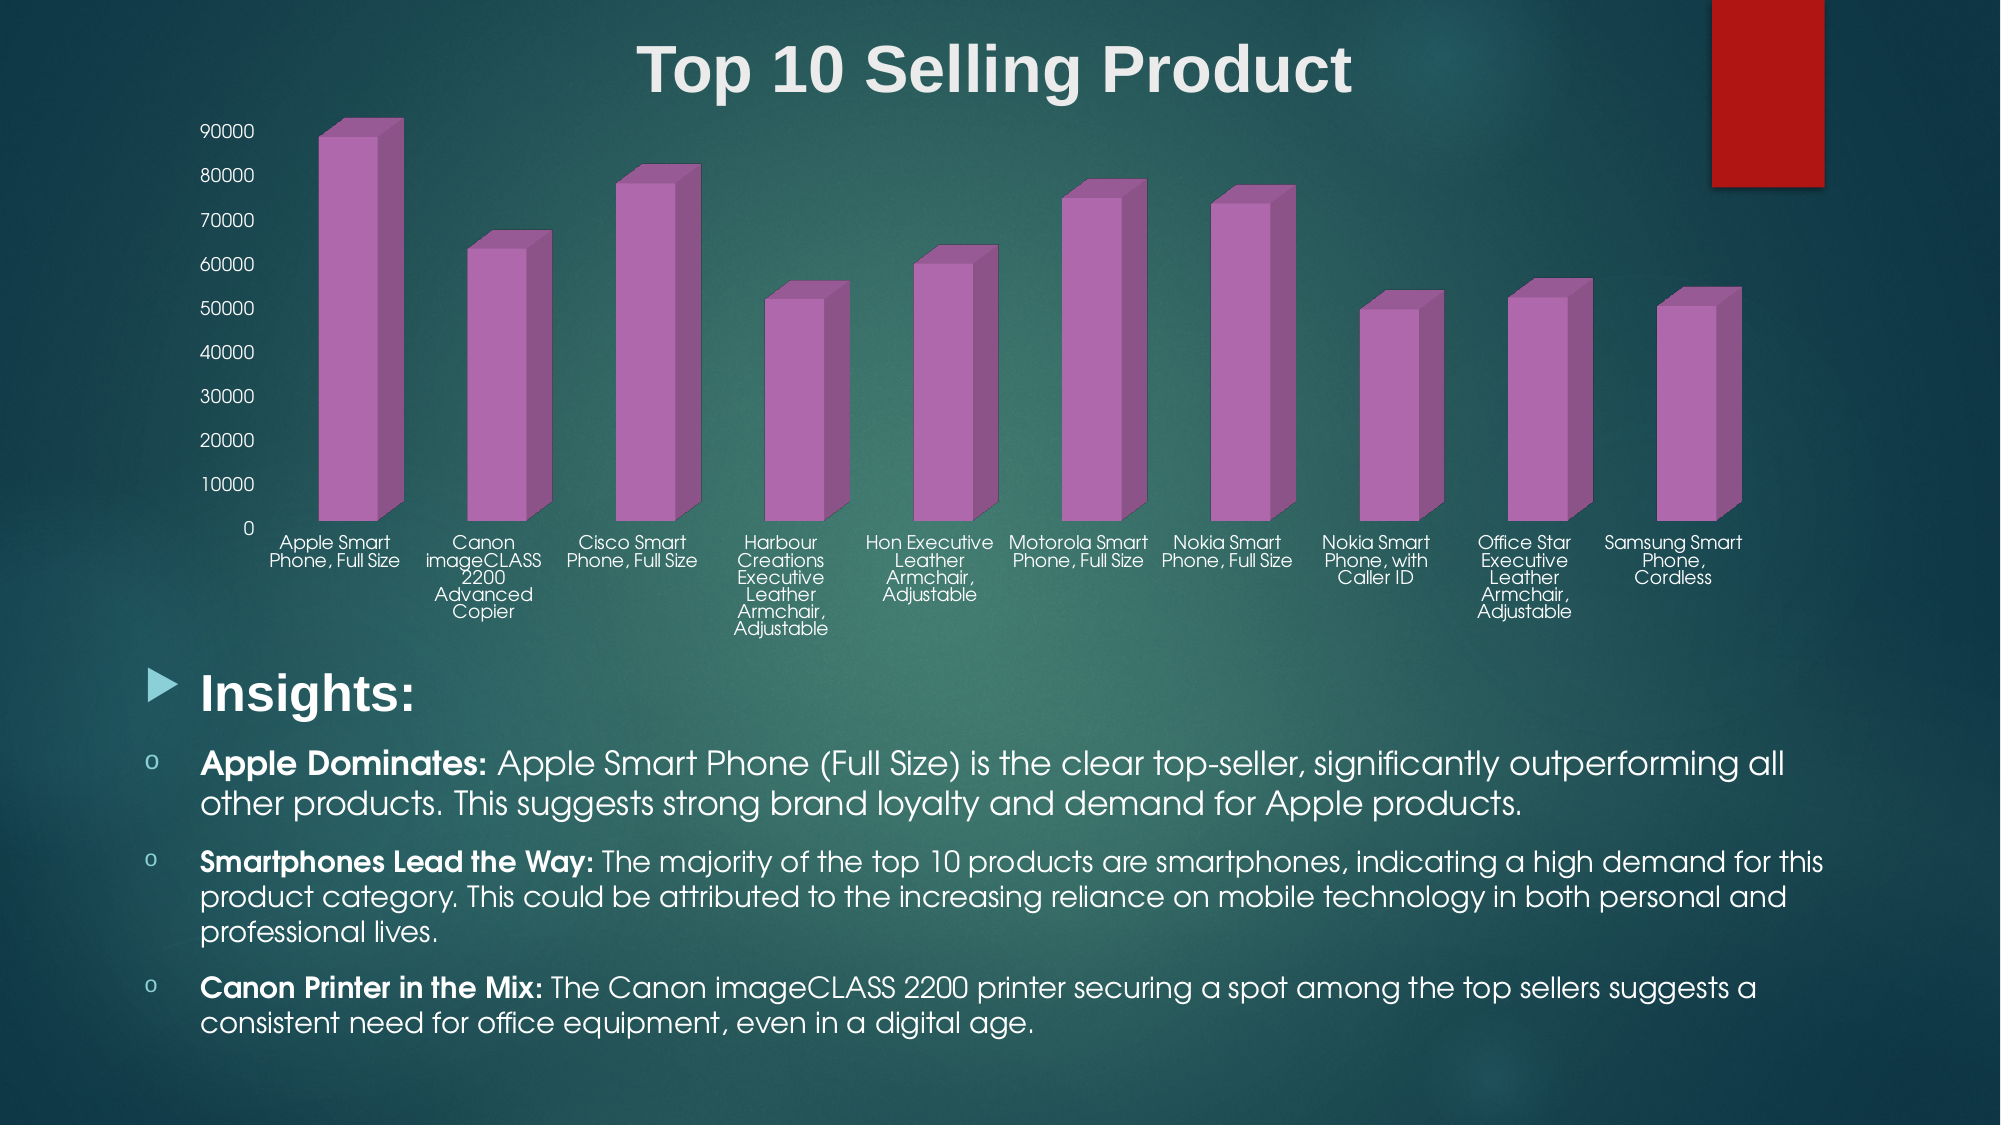

# Top 10 Selling Product

[unsupported chart]

Insights:
Apple Dominates: Apple Smart Phone (Full Size) is the clear top-seller, significantly outperforming all other products. This suggests strong brand loyalty and demand for Apple products.
Smartphones Lead the Way: The majority of the top 10 products are smartphones, indicating a high demand for this product category. This could be attributed to the increasing reliance on mobile technology in both personal and professional lives.
Canon Printer in the Mix: The Canon imageCLASS 2200 printer securing a spot among the top sellers suggests a consistent need for office equipment, even in a digital age.